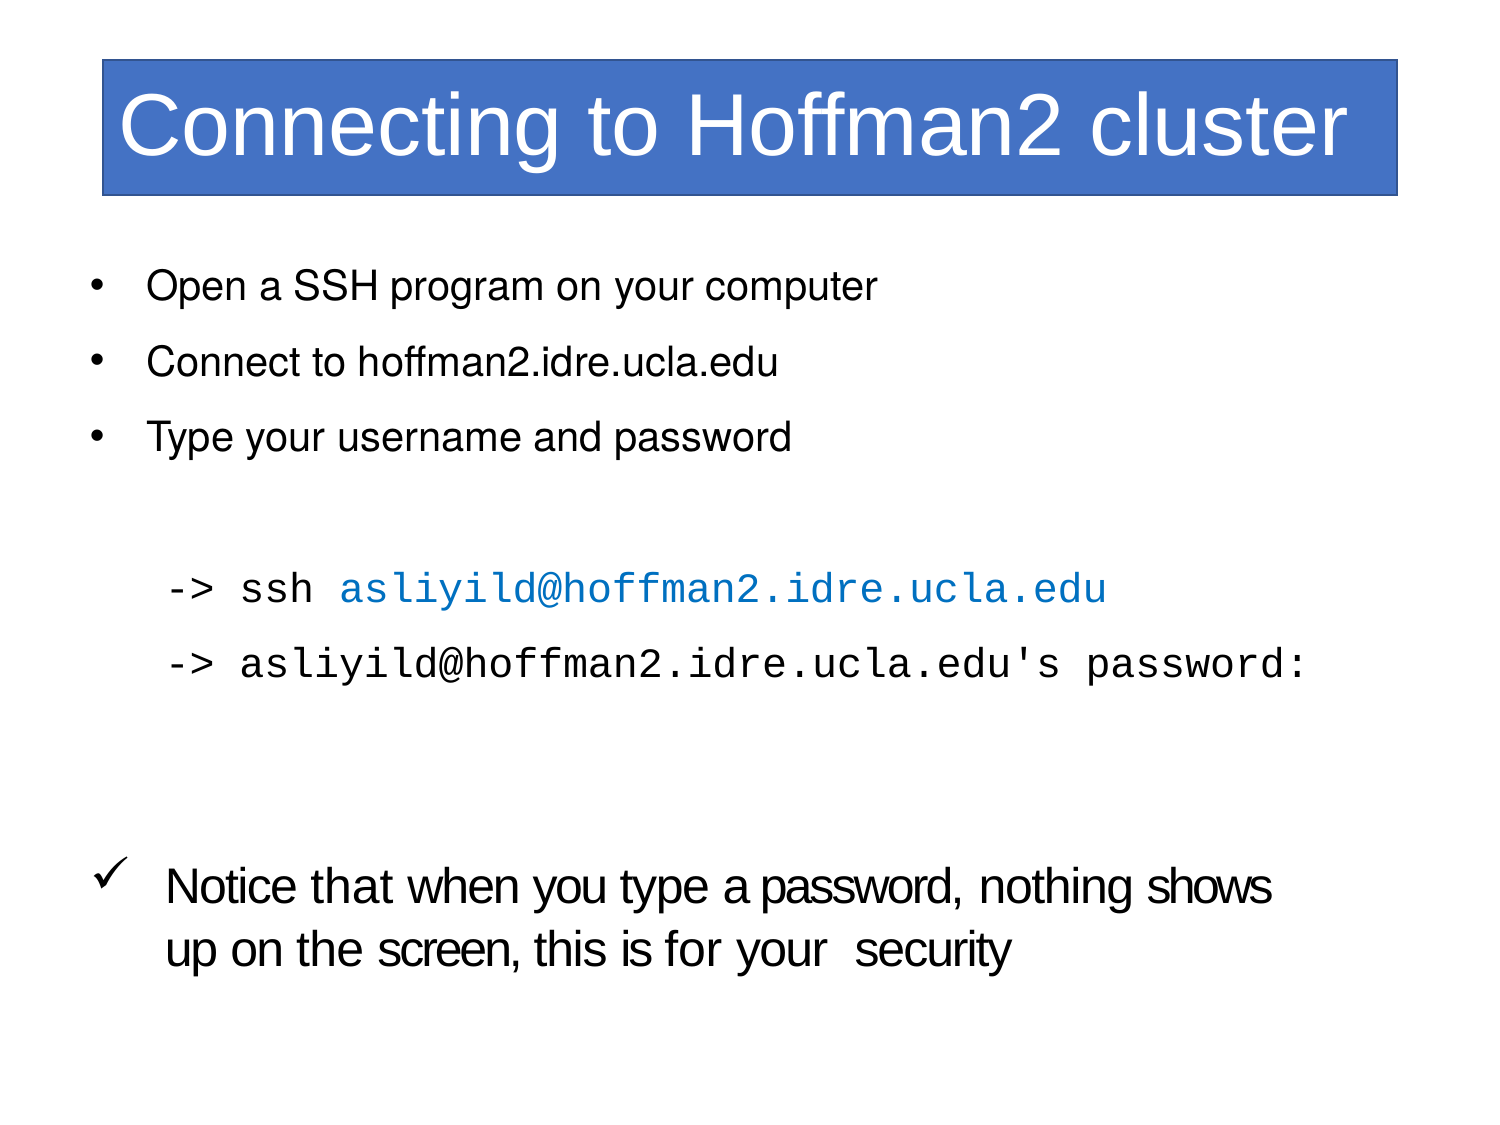

Connecting to Hoffman2 cluster
Open a SSH program on your computer
Connect to hoffman2.idre.ucla.edu
Type your username and password

-> ssh asliyild@hoffman2.idre.ucla.edu
-> asliyild@hoffman2.idre.ucla.edu's password:

Notice that when you type a password, nothing shows up on the screen, this is for your  security